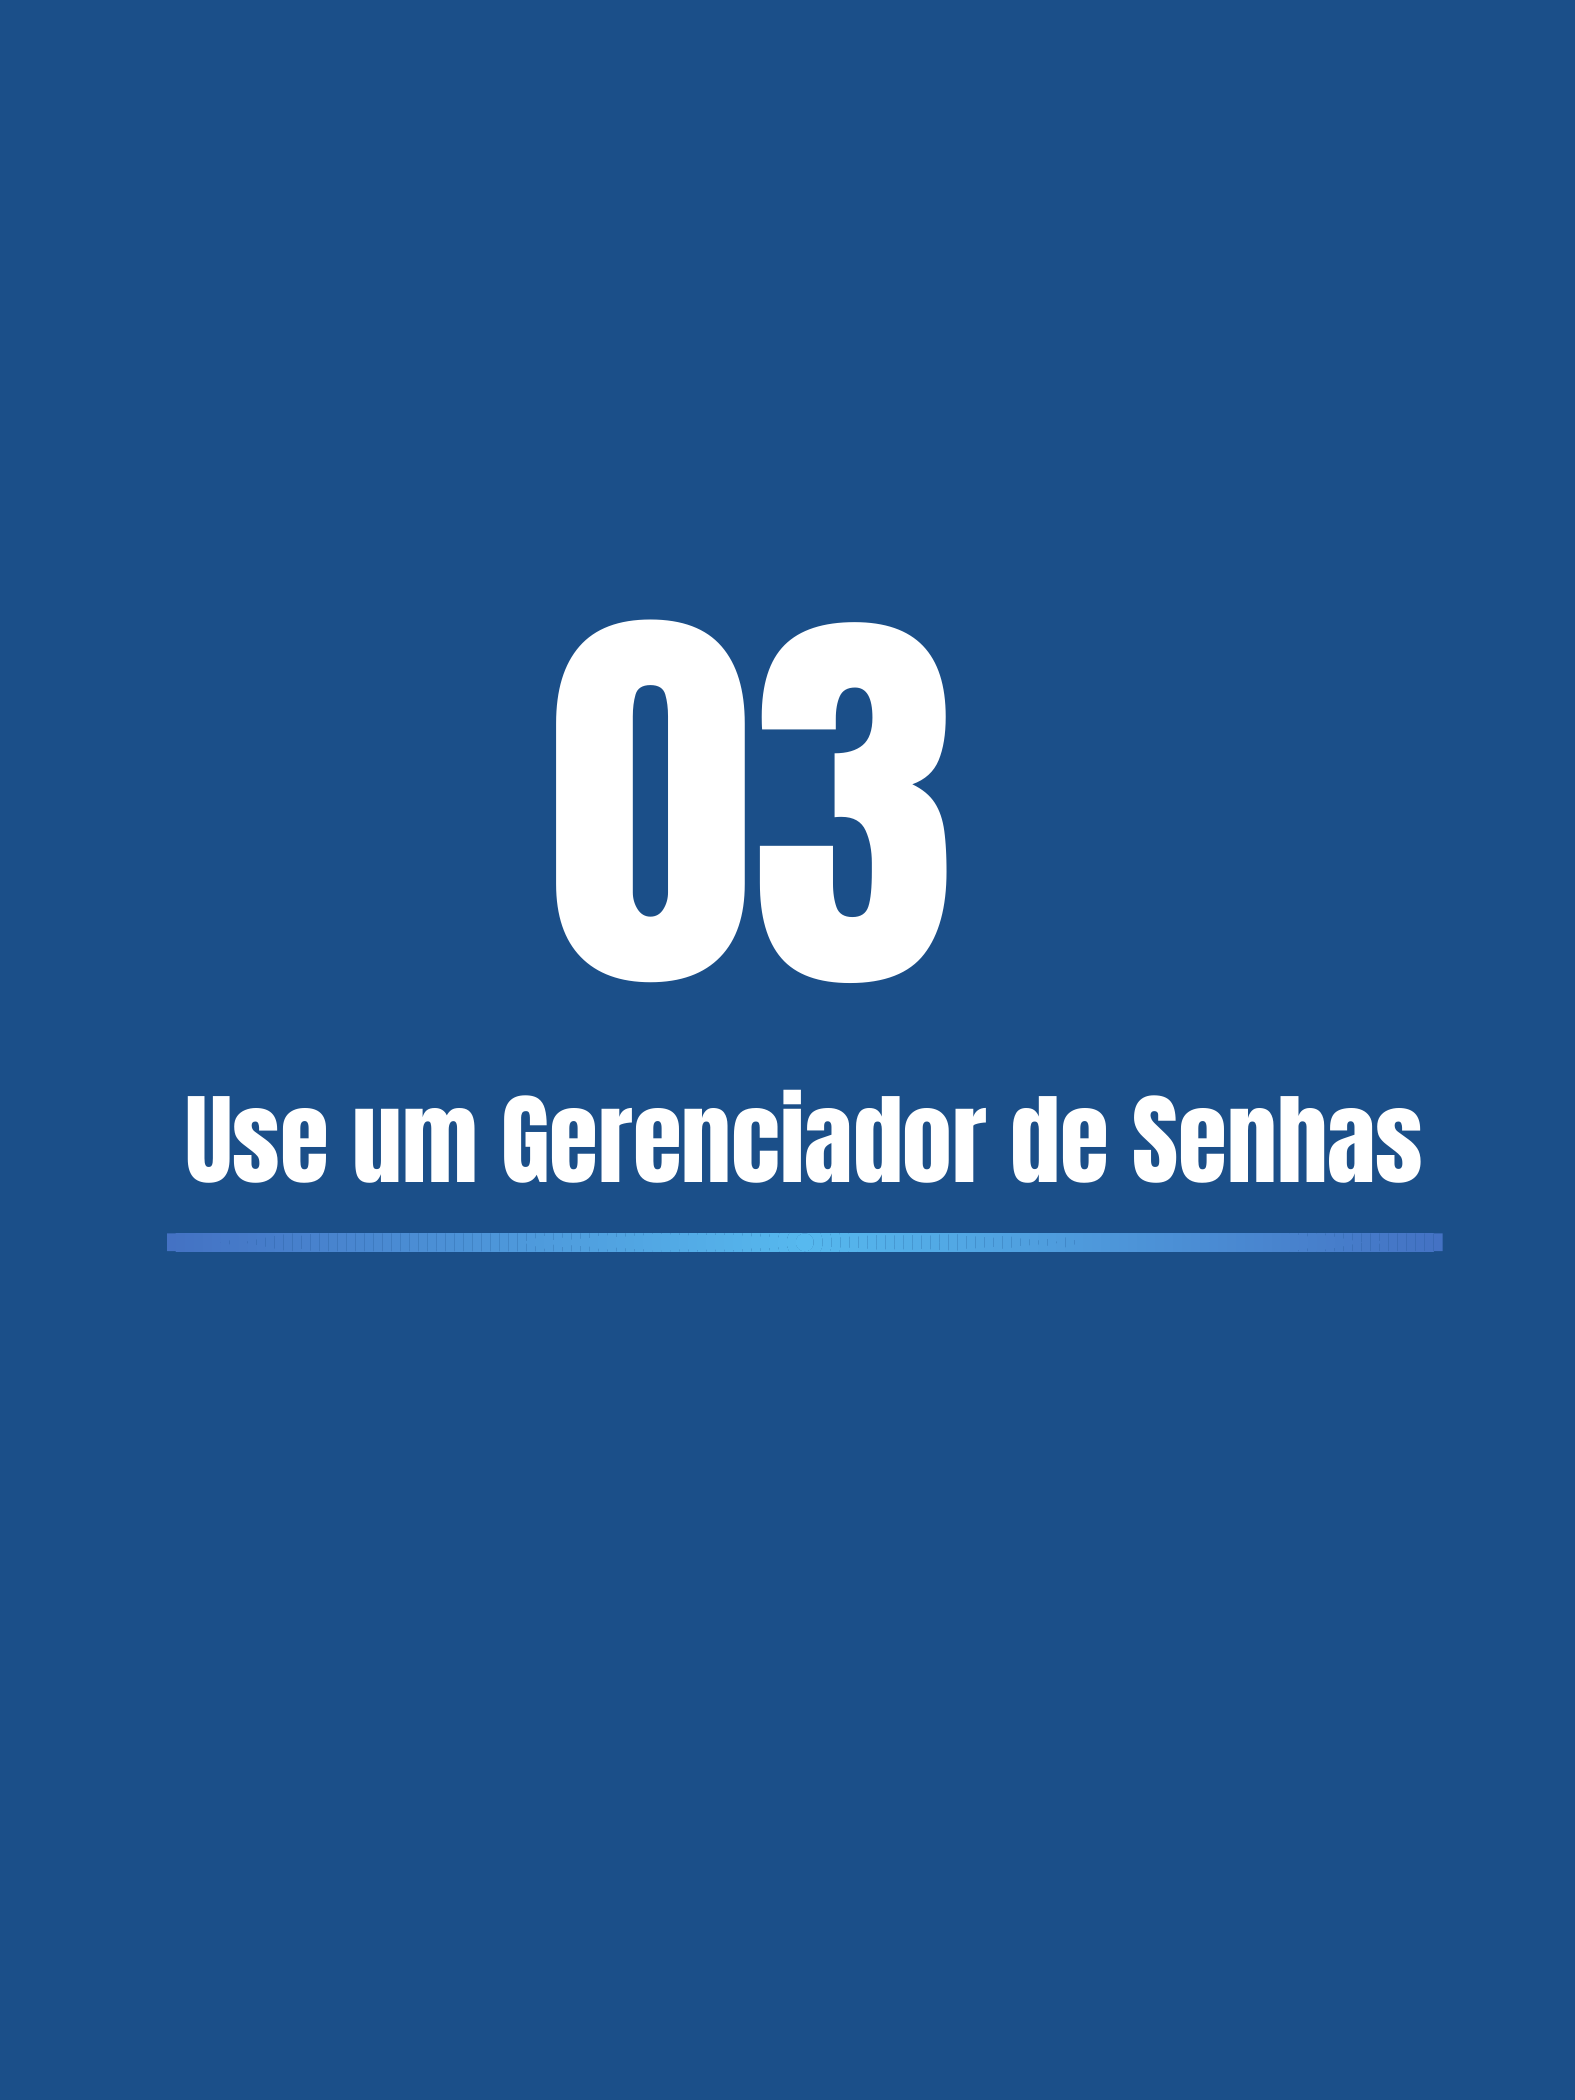

03
Use um Gerenciador de Senhas

Guia Prático:Dicas para Criar Senhas Seguras e como gerenciá-las - Michelle Garcia
8